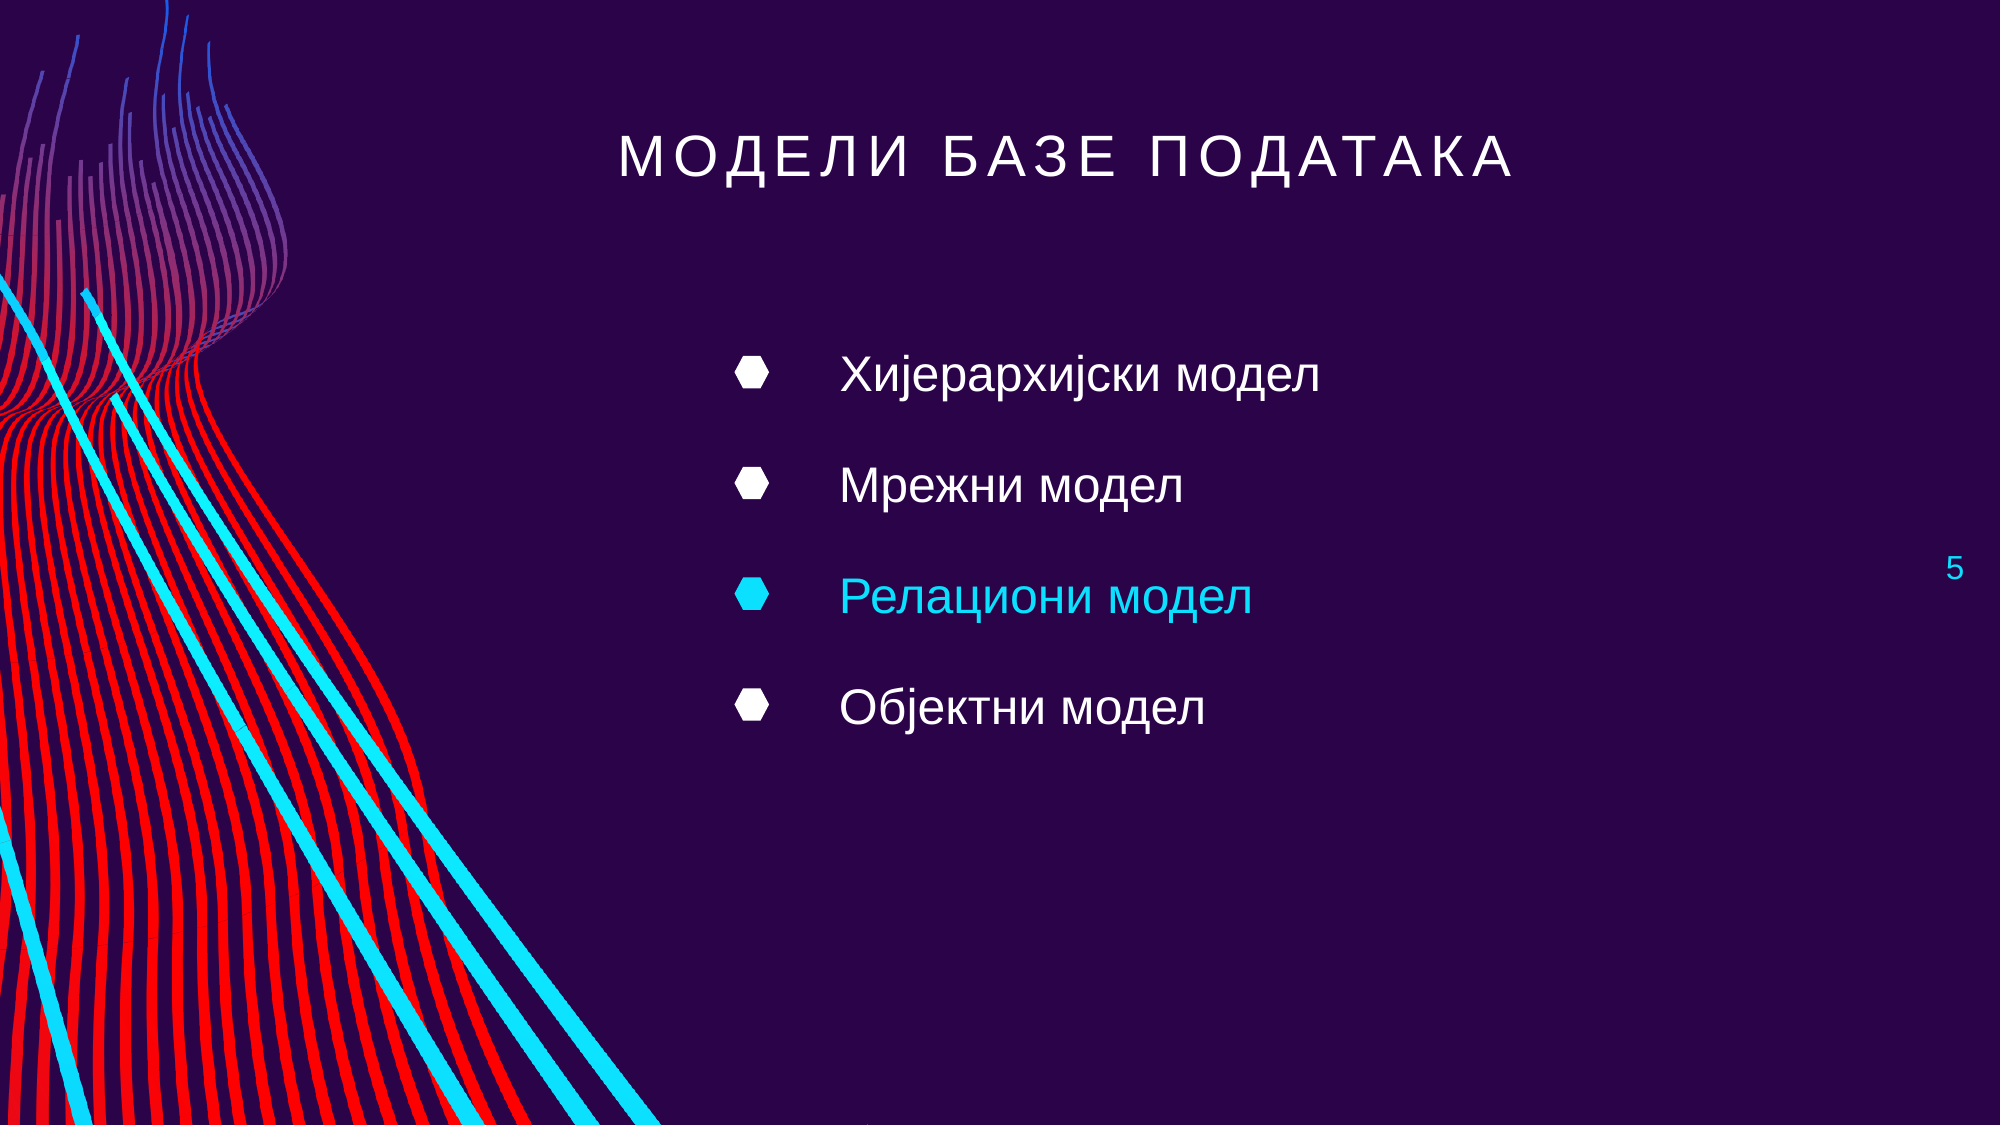

# Модели базе података
Хијерархијски модел

Мрежни модел

5
Релациони модел

Објектни модел